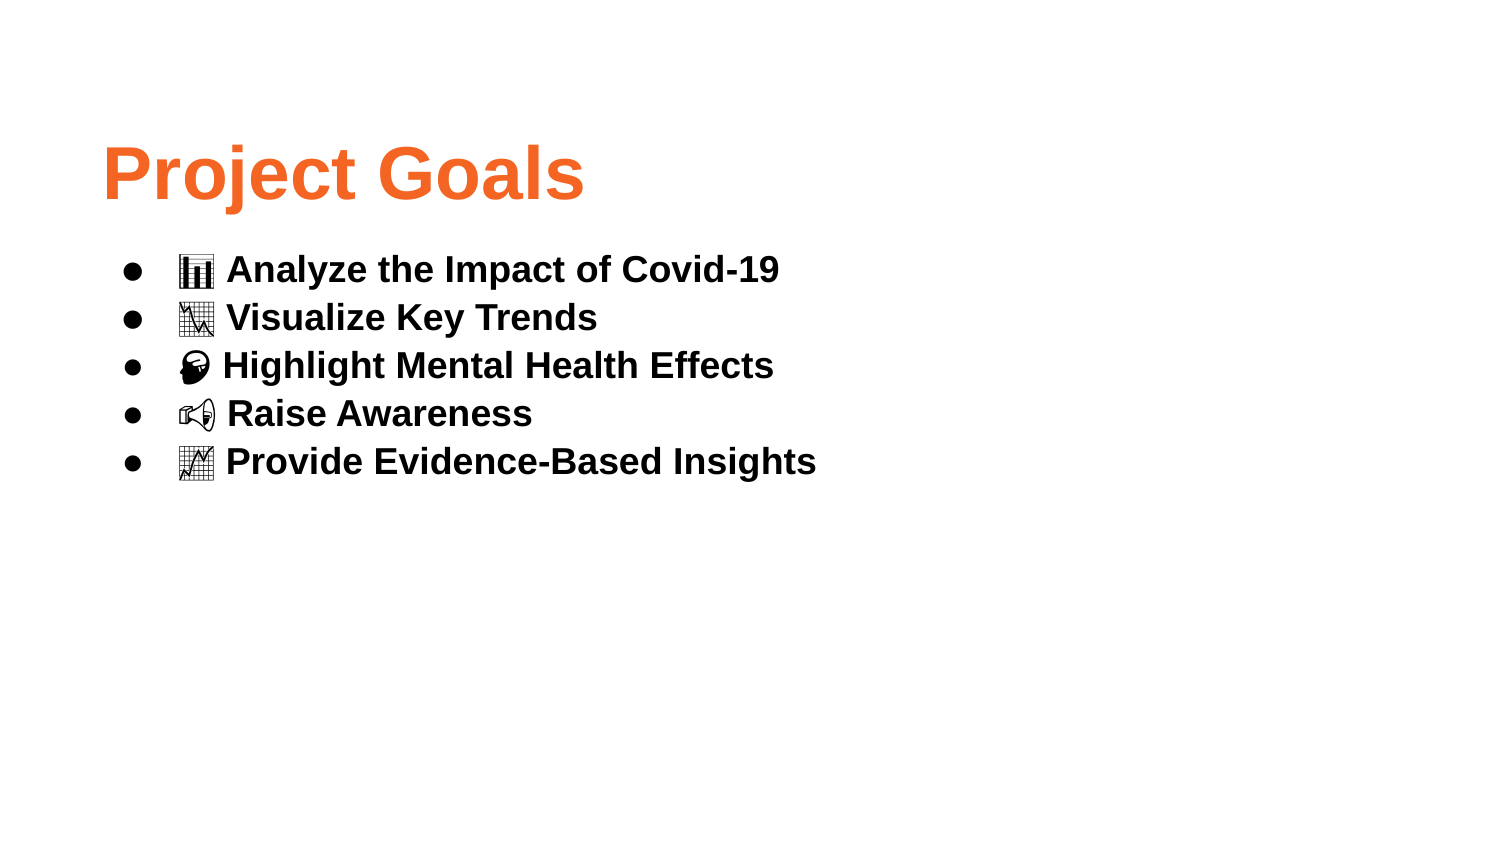

Project Goals
📊 Analyze the Impact of Covid-19
📉 Visualize Key Trends
🧠 Highlight Mental Health Effects
📢 Raise Awareness
📈 Provide Evidence-Based Insights